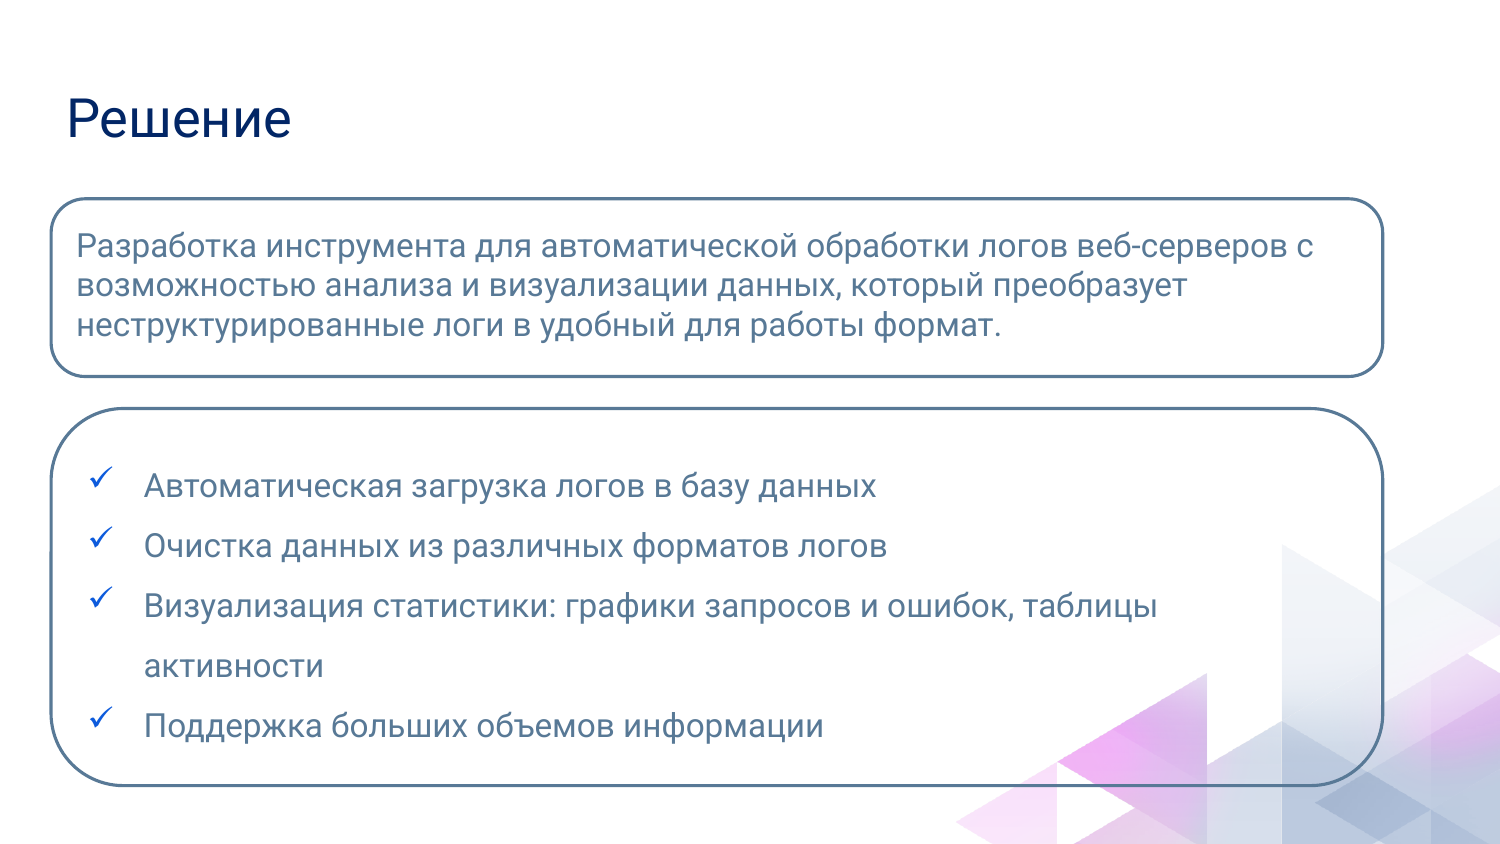

# Решение
Разработка инструмента для автоматической обработки логов веб-серверов с возможностью анализа и визуализации данных, который преобразует неструктурированные логи в удобный для работы формат.
Автоматическая загрузка логов в базу данных
Очистка данных из различных форматов логов
Визуализация статистики: графики запросов и ошибок, таблицы активности
Поддержка больших объемов информации